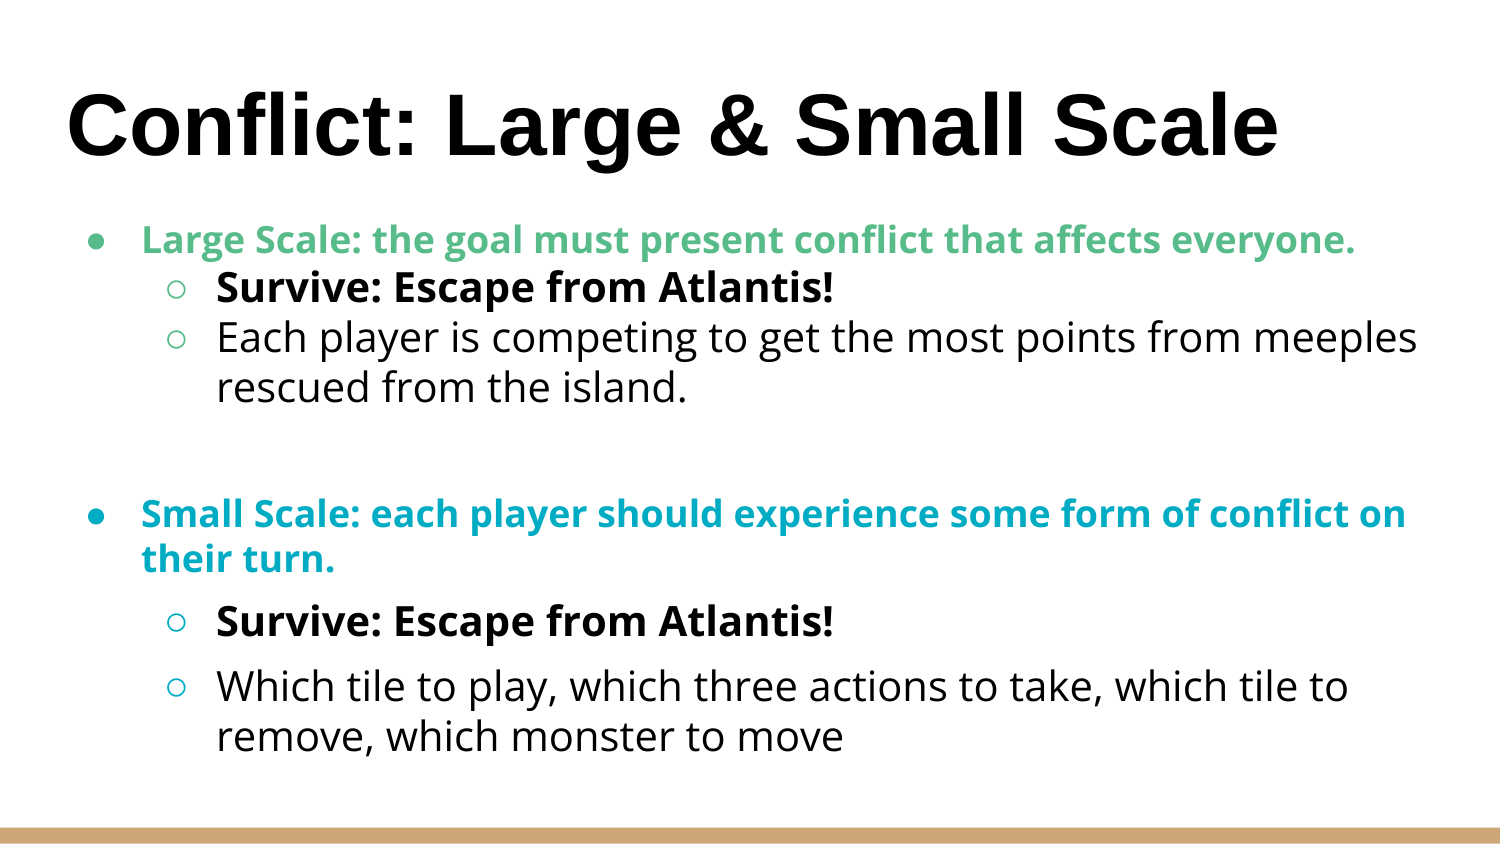

# Conflict: Large & Small Scale
Large Scale: the goal must present conflict that affects everyone.
Survive: Escape from Atlantis!
Each player is competing to get the most points from meeples rescued from the island.

Small Scale: each player should experience some form of conflict on their turn.
Survive: Escape from Atlantis!
Which tile to play, which three actions to take, which tile to remove, which monster to move